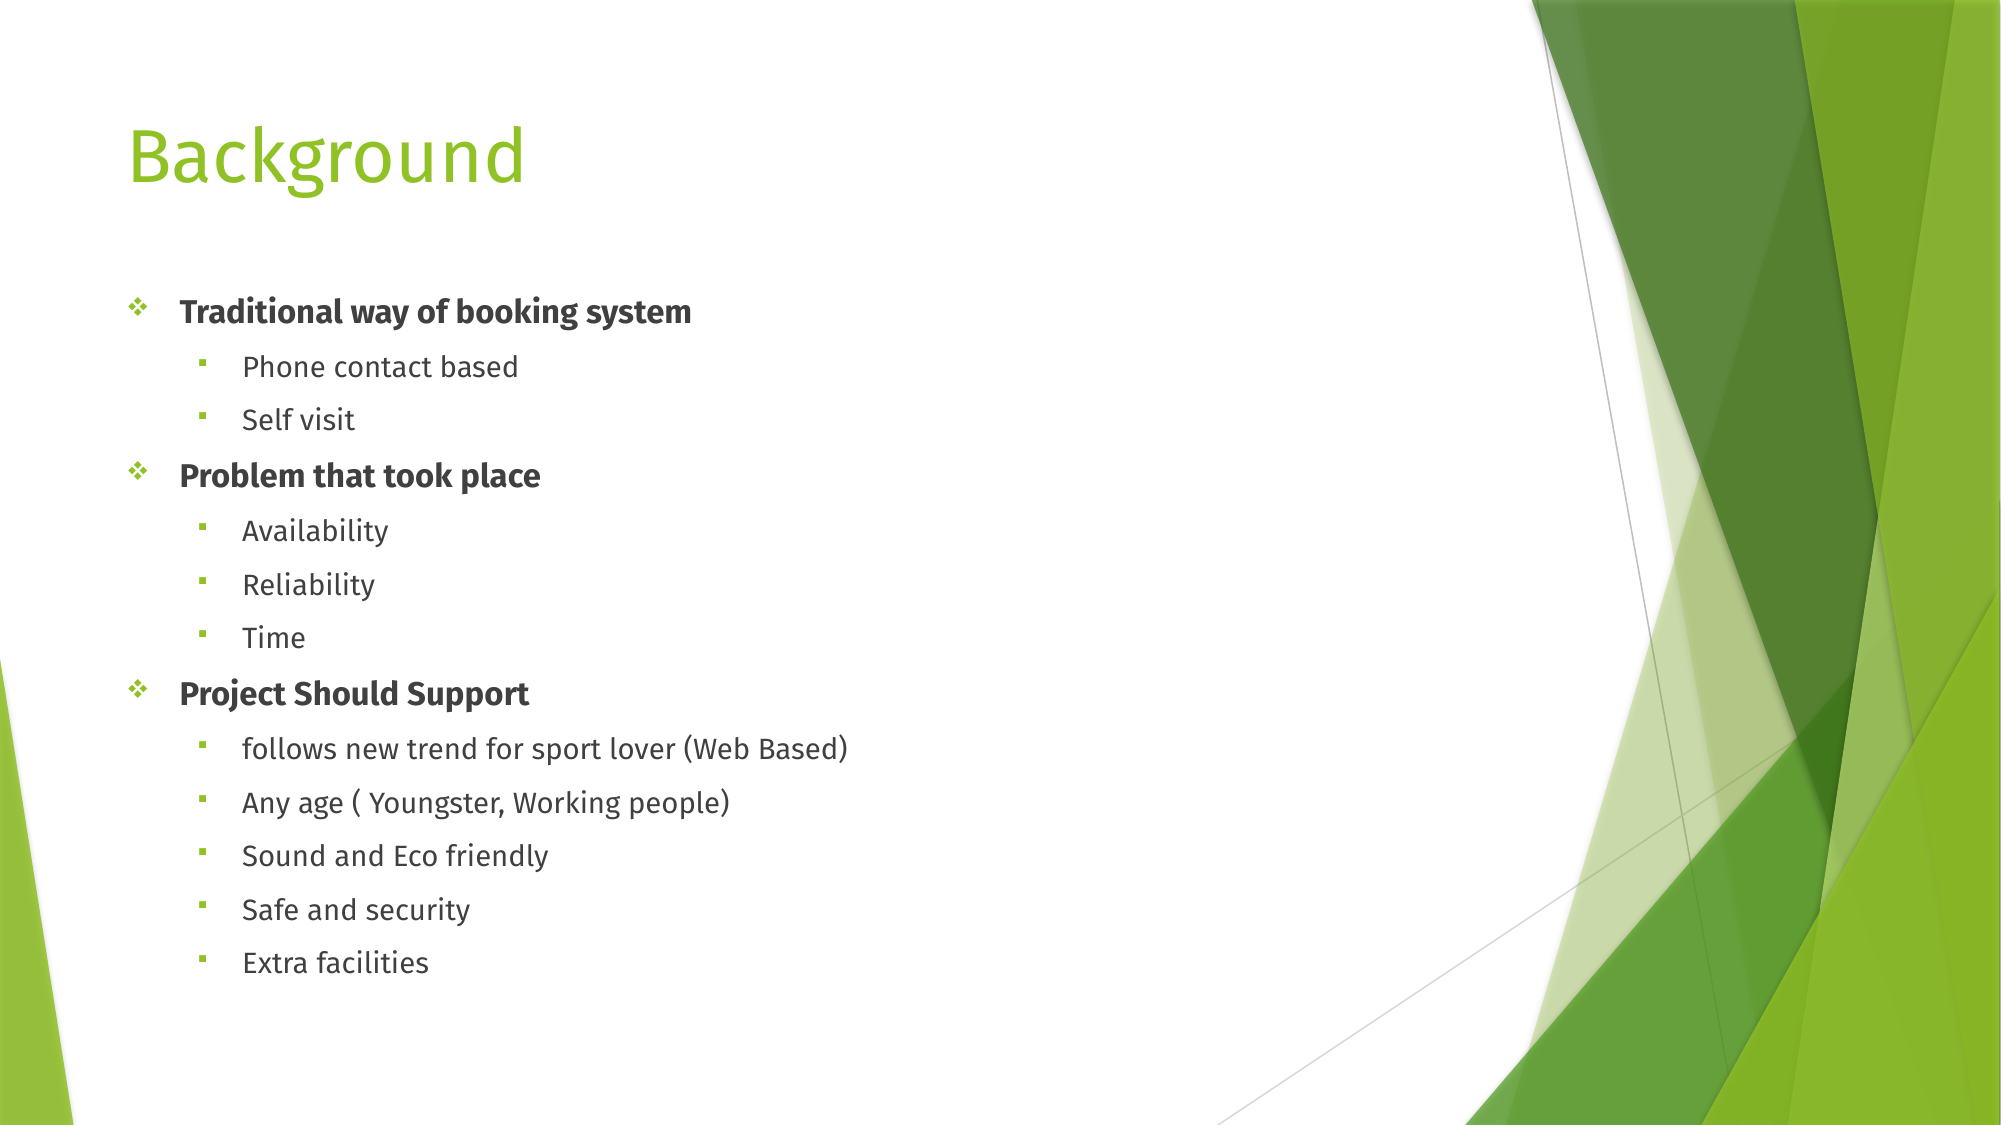

# Background
Traditional way of booking system
Phone contact based
Self visit
Problem that took place
Availability
Reliability
Time
Project Should Support
follows new trend for sport lover (Web Based)
Any age ( Youngster, Working people)
Sound and Eco friendly
Safe and security
Extra facilities